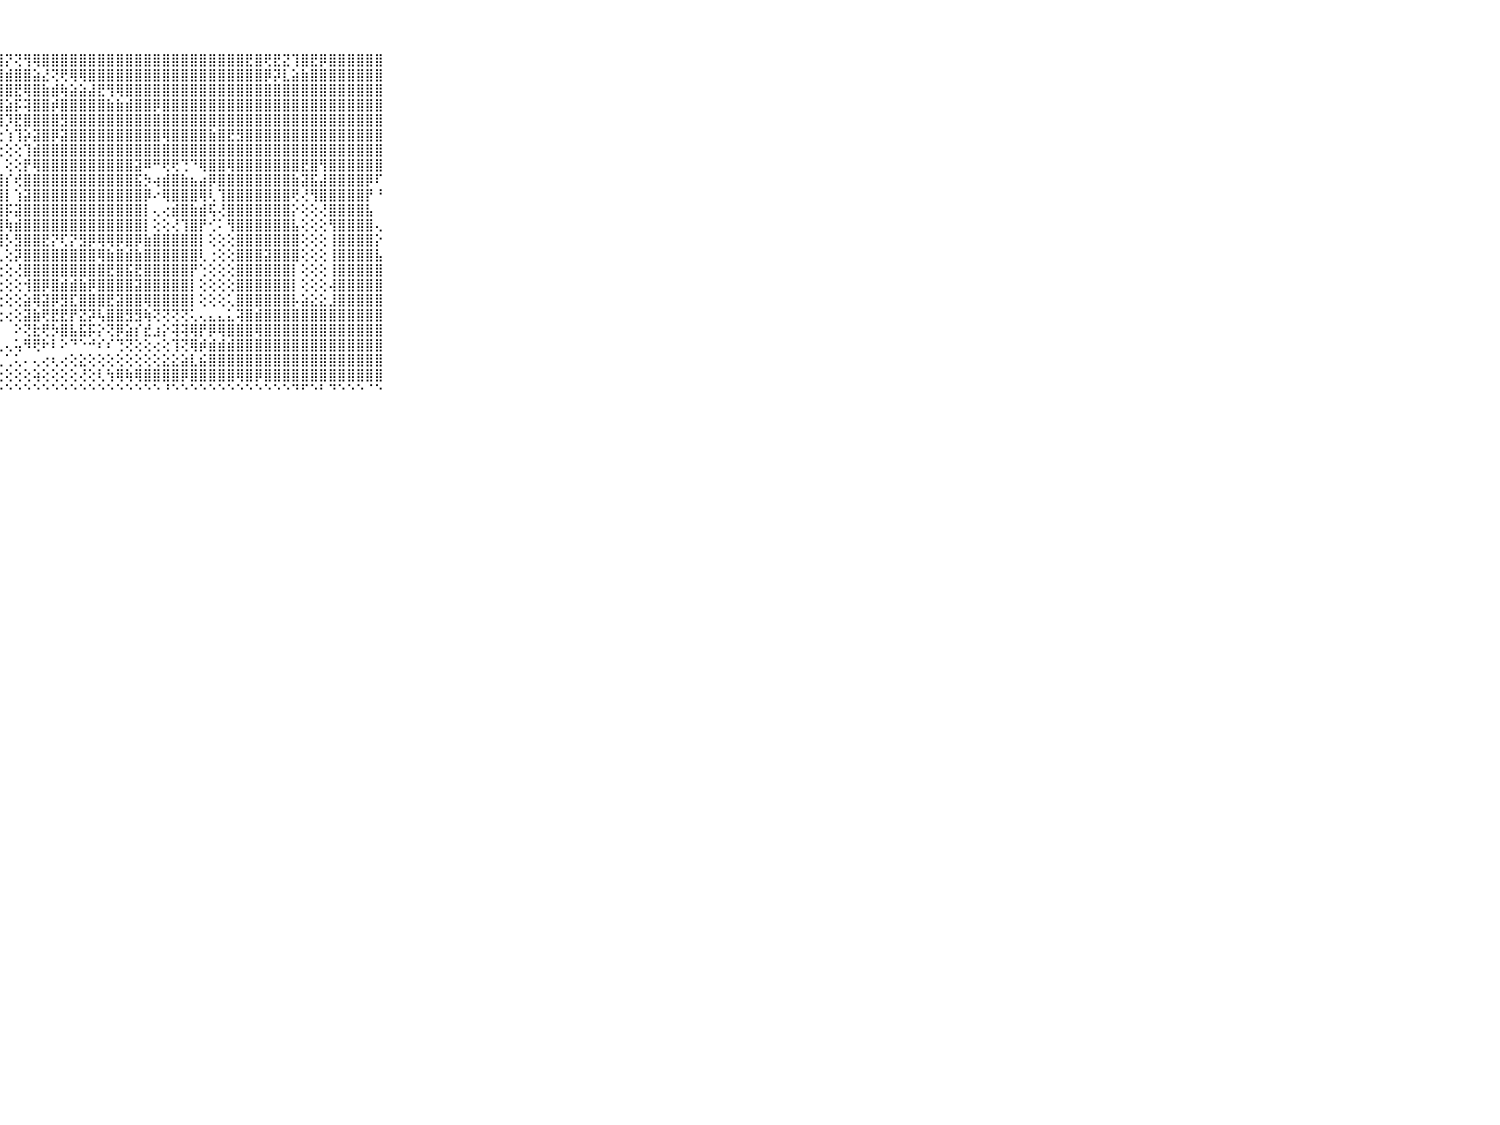

⠀⠀⠀⠀⠀⠀⠀⠀⠀⠀⠀⢕⡕⢕⡕⣼⢷⢾⢿⣗⣿⣿⣿⣿⣿⣮⣕⣽⡝⢝⢻⢿⣿⣿⣿⣿⣿⣿⣿⣿⣿⣿⣿⣿⣿⣿⣿⣿⣿⣿⣿⣿⣿⣿⣟⣿⢟⣟⣝⢹⣿⣟⡿⣿⣿⣿⣿⣿⣿⠀⠀⠀⠀⠀⠀⠀⠀⠀⠀⠀⠀
⠀⠀⠀⠀⠀⠀⠀⠀⠀⠀⠀⠁⢕⢕⢕⢜⣗⢹⢏⢻⢯⣿⣿⣽⡳⣿⢽⣿⣾⣿⣿⣵⣜⢝⢟⢿⢿⣿⣿⣿⣿⣿⣿⣿⣿⣿⣿⣿⣿⣿⣿⣿⣿⣿⣿⣿⡿⡽⣇⣵⣷⣿⣿⣿⣿⣿⣿⣿⣿⠀⠀⠀⠀⠀⠀⠀⠀⠀⠀⠀⠀
⠀⠀⠀⠀⠀⠀⠀⠀⠀⠀⠀⠔⢀⠐⢕⣑⣃⣕⣜⣕⡜⡟⣷⣟⣾⣿⢟⣿⣿⣟⢿⣿⣷⣾⢷⣵⣵⣼⣟⢻⢿⣿⣿⣿⣿⣿⣿⣿⣿⣿⣿⣿⣿⣿⣿⣿⣿⣿⣿⣿⣿⣿⣿⣿⣿⣿⣿⣿⣿⠀⠀⠀⠀⠀⠀⠀⠀⠀⠀⠀⠀
⠀⠀⠀⠀⠀⠀⠀⠀⠀⠀⠀⢇⢰⢖⡯⢱⢔⢑⢔⢐⢕⢑⢕⢝⢹⡾⢿⢿⣵⡯⢽⣿⣿⡾⣿⣿⣿⣿⣿⣷⣷⣾⣿⣿⡿⣿⣿⣿⣿⣿⣿⣿⣿⣿⣿⣿⣿⣿⣿⣿⣿⣿⣿⣿⣿⣿⣿⣿⣿⠀⠀⠀⠀⠀⠀⠀⠀⠀⠀⠀⠀
⠀⠀⠀⠀⠀⠀⠀⠀⠀⠀⠀⠕⠕⠁⠄⠑⠁⢄⢄⣕⡕⢕⢕⢐⢕⢕⢜⢽⡹⣟⣿⣿⣿⣿⣻⣿⣿⣿⣿⣿⣿⣿⣿⣿⣿⣿⣿⣿⣿⣿⣿⣿⣿⣿⣿⣿⣿⣿⣿⣿⣿⣿⣿⣿⣿⣿⣿⣿⣿⠀⠀⠀⠀⠀⠀⠀⠀⠀⠀⠀⠀
⠀⠀⠀⠀⠀⠀⠀⠀⠀⠀⠀⡀⠀⠀⠀⠀⠀⠀⠁⠁⠘⠛⢷⣵⡕⢕⢕⢕⢱⢹⡵⣽⣿⡿⣽⣿⣿⣿⣿⣿⣿⣿⣿⣿⣿⢿⣿⣿⣿⣿⣷⣿⣟⣻⣿⣿⣿⣿⣿⣿⣿⣿⣿⣿⣿⣿⣿⣿⣿⠀⠀⠀⠀⠀⠀⠀⠀⠀⠀⠀⠀
⠀⠀⠀⠀⠀⠀⠀⠀⠀⠀⠀⠉⠙⠛⠒⠖⠔⠀⠀⠀⠀⠀⠀⠙⢿⣧⡕⢕⢕⢕⢹⣾⣿⣿⣿⣿⣿⣿⣿⣿⣿⣿⣿⣿⣿⣿⣿⣿⣿⣿⣿⣿⣿⣿⣿⣿⣿⣿⣿⣿⣿⣿⣿⣿⣿⣿⣿⣿⣿⠀⠀⠀⠀⠀⠀⠀⠀⠀⠀⠀⠀
⠀⠀⠀⠀⠀⠀⠀⠀⠀⠀⠀⠀⠀⠀⠀⠀⠀⠀⠀⠀⠀⠀⠀⠀⠈⢻⣿⡇⢕⢕⡟⢿⣿⣿⣿⣿⣿⣿⣿⣿⣿⣿⣽⠿⠛⢟⢟⢙⠙⢿⣿⣿⢿⣿⣿⣿⣿⣿⣿⣿⣟⣿⢻⣿⣿⣿⣿⣿⣿⠀⠀⠀⠀⠀⠀⠀⠀⠀⠀⠀⠀
⠀⠀⠀⠀⠀⠀⠀⠀⠀⠀⠀⣕⢔⢔⢕⢔⢄⠀⢀⢀⠀⠀⠕⠀⠀⢘⣿⣿⡎⢞⣿⣿⣿⣿⣿⣿⣿⣿⣿⣿⣿⣿⣯⡳⢴⣾⣿⣷⣦⣴⡿⣿⣿⣿⣿⣿⣿⣿⣿⣷⣽⣯⣼⣿⣿⣿⣿⡿⠏⠀⠀⠀⠀⠀⠀⠀⠀⠀⠀⠀⠀
⠀⠀⠀⠀⠀⠀⠀⠀⠀⠀⠀⣿⣿⣷⣷⣧⣵⣕⣕⢕⢕⢔⢔⢄⢄⢐⢿⣿⡇⢱⣽⣿⣿⣿⣿⣿⣿⣿⣿⣿⣿⣿⣿⡿⠔⢿⣿⣿⣿⢿⢇⢹⣿⣿⣿⣿⣿⣿⣿⢟⢜⢻⣿⣿⣿⣿⣿⡟⠘⠀⠀⠀⠀⠀⠀⠀⠀⠀⠀⠀⠀
⠀⠀⠀⠀⠀⠀⠀⠀⠀⠀⠀⣿⣿⣿⣿⣿⣿⣿⣿⣿⣾⣷⣵⣕⢕⢕⣿⣿⡯⣽⣿⣿⣿⣿⣿⣿⣿⣿⣿⣿⣿⣿⣿⡇⢄⢔⣾⣿⣷⣾⢯⢜⣿⣿⣿⣿⣿⣿⣿⡕⢕⢕⢜⣿⣿⣿⣿⣧⠀⠀⠀⠀⠀⠀⠀⠀⠀⠀⠀⠀⠀
⠀⠀⠀⠀⠀⠀⠀⠀⠀⠀⠀⣿⣿⣿⣿⣿⣿⣿⣿⣿⣿⣿⣿⣿⣿⣿⣿⣿⢷⣾⣿⣿⣿⣿⣿⣿⣿⣿⣿⣿⣿⣿⣿⡇⢕⢕⢜⢹⣿⡟⢊⠅⢻⣿⣿⣿⣿⣿⣿⣧⢕⢕⢕⢻⣿⣿⣿⣿⢄⠀⠀⠀⠀⠀⠀⠀⠀⠀⠀⠀⠀
⠀⠀⠀⠀⠀⠀⠀⠀⠀⠀⠀⣿⣿⣿⣿⣿⣿⣿⣿⣿⣿⣿⣿⣿⣿⣿⣿⣿⡣⣻⣿⣿⣟⡝⢏⡝⣻⡿⢿⢿⡿⣿⡿⣷⣿⣿⣿⣿⣿⡇⢕⢕⢕⣿⣿⣿⣿⣿⣿⣿⢕⢕⢕⢸⣿⣿⣿⣿⡕⠀⠀⠀⠀⠀⠀⠀⠀⠀⠀⠀⠀
⠀⠀⠀⠀⠀⠀⠀⠀⠀⠀⠀⣿⣿⣿⣿⣿⣿⣿⣿⣿⣿⣿⣿⣿⣿⣿⣿⢇⢕⡽⣿⣿⣿⣿⣿⣿⣿⣿⢿⣷⣿⣾⣷⣿⣿⣿⣿⣿⣿⢇⢐⢕⢕⣿⣿⣿⣽⣿⣿⣿⢕⢕⢕⢸⣿⣿⣿⣿⣧⠀⠀⠀⠀⠀⠀⠀⠀⠀⠀⠀⠀
⠀⠀⠀⠀⠀⠀⠀⠀⠀⠀⠀⣿⣿⣿⣿⣿⣿⣿⣿⣿⣿⣿⣿⣿⣿⣿⣿⢕⢕⢜⣿⣿⣿⣿⣿⣿⣿⣿⣿⣟⣿⣯⣟⣿⣿⣿⣿⣿⡟⢑⢕⢕⢕⣿⣿⣿⣿⣿⣿⡇⢕⢕⢕⢸⣿⣿⣿⣿⣿⠀⠀⠀⠀⠀⠀⠀⠀⠀⠀⠀⠀
⠀⠀⠀⠀⠀⠀⠀⠀⠀⠀⠀⣿⣿⣿⣿⣿⣿⣿⣿⣿⣿⣿⣿⣿⣿⣿⣿⢕⢕⢕⢺⣿⡿⣿⣾⣾⣷⡿⣿⣿⣿⣿⣽⣿⣿⣿⣿⣿⡇⢕⢕⢕⢕⣿⣿⣿⣿⣿⣿⡇⢕⢕⢕⢼⣿⣿⣿⣿⣿⠀⠀⠀⠀⠀⠀⠀⠀⠀⠀⠀⠀
⠀⠀⠀⠀⠀⠀⠀⠀⠀⠀⠀⢿⣿⣿⣿⣿⣿⣿⣿⣿⣿⣿⣿⣿⣿⣿⣿⢕⢕⢕⣵⢿⣽⡿⣻⣏⣿⣿⣿⣟⣽⣿⣿⢿⣿⣿⣿⣿⡇⢕⢕⢕⢅⣿⣿⣿⣿⣿⣿⡧⣵⣕⣕⣸⣿⣿⣿⣿⣿⠀⠀⠀⠀⠀⠀⠀⠀⠀⠀⠀⠀
⠀⠀⠀⠀⠀⠀⠀⠀⠀⠀⠀⠘⣿⣿⣿⣿⣿⣿⣿⣿⣿⣿⣿⣿⣿⣿⡏⢕⢔⢕⣽⣷⢟⣟⣟⡟⣝⡽⢧⣿⣿⣻⣻⢷⢝⢝⢝⢝⢅⢄⣄⣄⣅⢽⣿⣾⣿⣿⣿⣿⣿⣿⣿⣿⣿⣿⣿⣿⣿⠀⠀⠀⠀⠀⠀⠀⠀⠀⠀⠀⠀
⠀⠀⠀⠀⠀⠀⠀⠀⠀⠀⠀⠀⠘⢟⣿⣿⣿⣿⣿⣿⣿⢿⢿⢿⢿⢿⢇⠁⠀⠕⢝⣗⢟⡳⣿⣧⣯⡯⡕⢝⡿⣵⡎⣞⣰⡕⢽⢽⢿⡟⡿⢿⣿⣿⣿⢿⣿⣿⣿⣿⣿⣿⣿⣿⣿⣿⣿⣿⣿⠀⠀⠀⠀⠀⠀⠀⠀⠀⠀⠀⠀
⠀⠀⠀⠀⠀⠀⠀⠀⠀⠀⠀⠠⢄⡄⢕⢔⢕⢕⠕⠕⢕⢕⢕⢕⢕⢅⣄⢄⢄⢥⠻⢟⠗⠇⠕⠙⠑⠚⠎⠎⢙⢝⢕⢕⢔⢕⢹⢝⢿⡾⣾⣾⣾⣿⣿⣿⣿⣿⣿⣿⣿⣿⣿⣿⣿⣿⣿⣿⣿⠀⠀⠀⠀⠀⠀⠀⠀⠀⠀⠀⠀
⠀⠀⠀⠀⠀⠀⠀⠀⠀⠀⠀⠀⠀⢰⢅⢰⢕⢇⢕⡔⢷⢗⠞⠟⠟⠑⢘⢁⢁⢅⠄⢄⢔⢆⢔⢕⣕⢕⢕⢕⢕⢕⢕⢕⢕⣕⣕⣵⣇⣮⣿⣿⣿⣿⣿⣿⣿⣿⣿⣿⣿⣿⣿⣿⣿⣿⣿⣿⣿⠀⠀⠀⠀⠀⠀⠀⠀⠀⠀⠀⠀
⠀⠀⠀⠀⠀⠀⠀⠀⠀⠀⠀⠗⠊⠙⠃⠁⠁⢁⢄⢄⢴⢔⢔⢔⢕⢕⢕⢕⢕⢕⢕⢵⢕⢕⢕⢕⢜⢕⢇⢳⢿⢷⢿⣿⣿⣿⣿⡿⣿⣿⣿⣿⣿⢿⣿⡿⣿⣿⣿⣿⣿⣿⣿⣿⣿⣿⣿⣿⣿⠀⠀⠀⠀⠀⠀⠀⠀⠀⠀⠀⠀
⠀⠀⠀⠀⠀⠀⠀⠀⠀⠀⠀⠀⠀⠀⠀⠀⠀⠀⠑⠑⠑⠑⠑⠑⠘⠑⠑⠑⠑⠑⠑⠑⠑⠑⠑⠑⠑⠑⠑⠑⠑⠑⠑⠑⠑⠘⠑⠑⠑⠑⠑⠑⠑⠑⠑⠑⠑⠑⠑⠙⠋⠑⠃⠙⠑⠑⠑⠈⠑⠀⠀⠀⠀⠀⠀⠀⠀⠀⠀⠀⠀